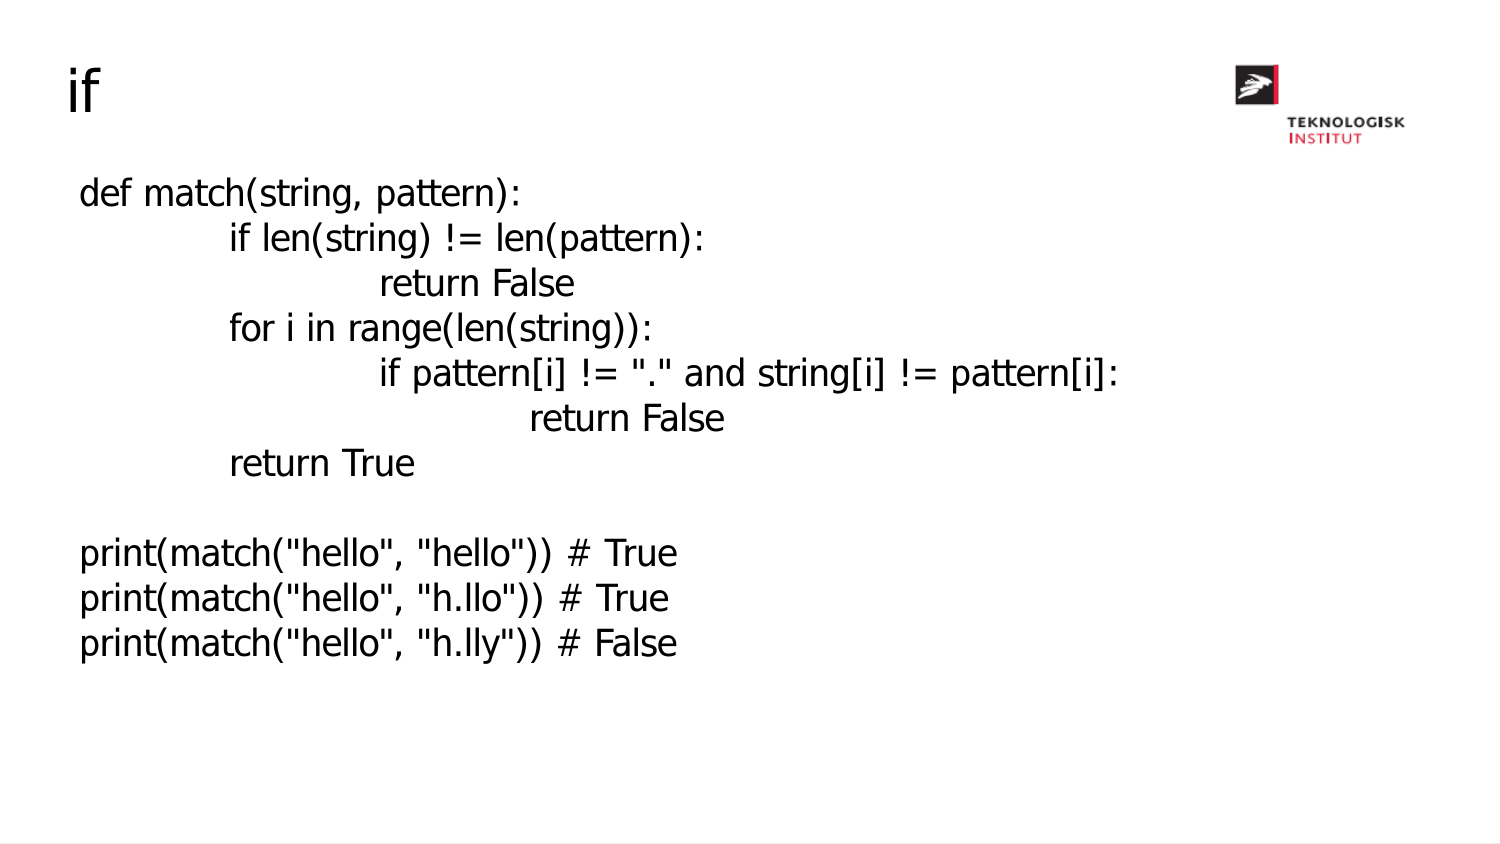

if
def match(string, pattern):
	if len(string) != len(pattern):
		return False
	for i in range(len(string)):
		if pattern[i] != "." and string[i] != pattern[i]:
			return False
	return True

print(match("hello", "hello")) # True
print(match("hello", "h.llo")) # True
print(match("hello", "h.lly")) # False